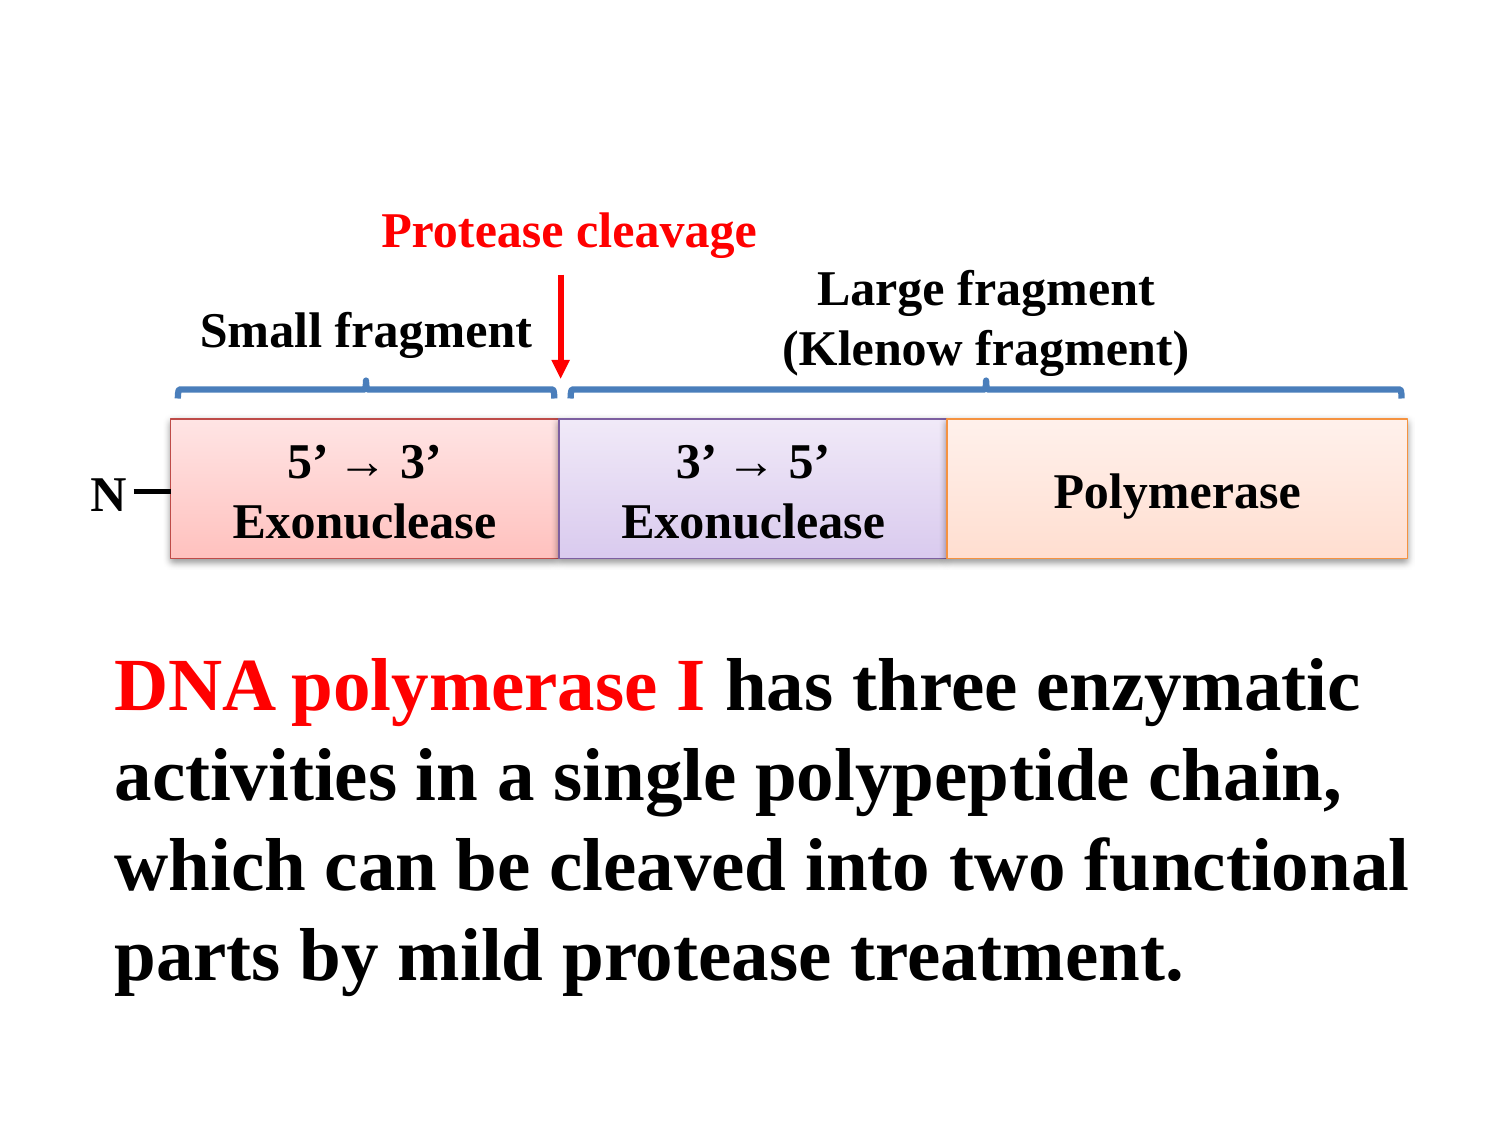

Protease cleavage

Large fragment
(Klenow fragment)
Small fragment
5’ → 3’
Exonuclease
3’ → 5’
Exonuclease
Polymerase
N
DNA polymerase I has three enzymatic activities in a single polypeptide chain, which can be cleaved into two functional parts by mild protease treatment.